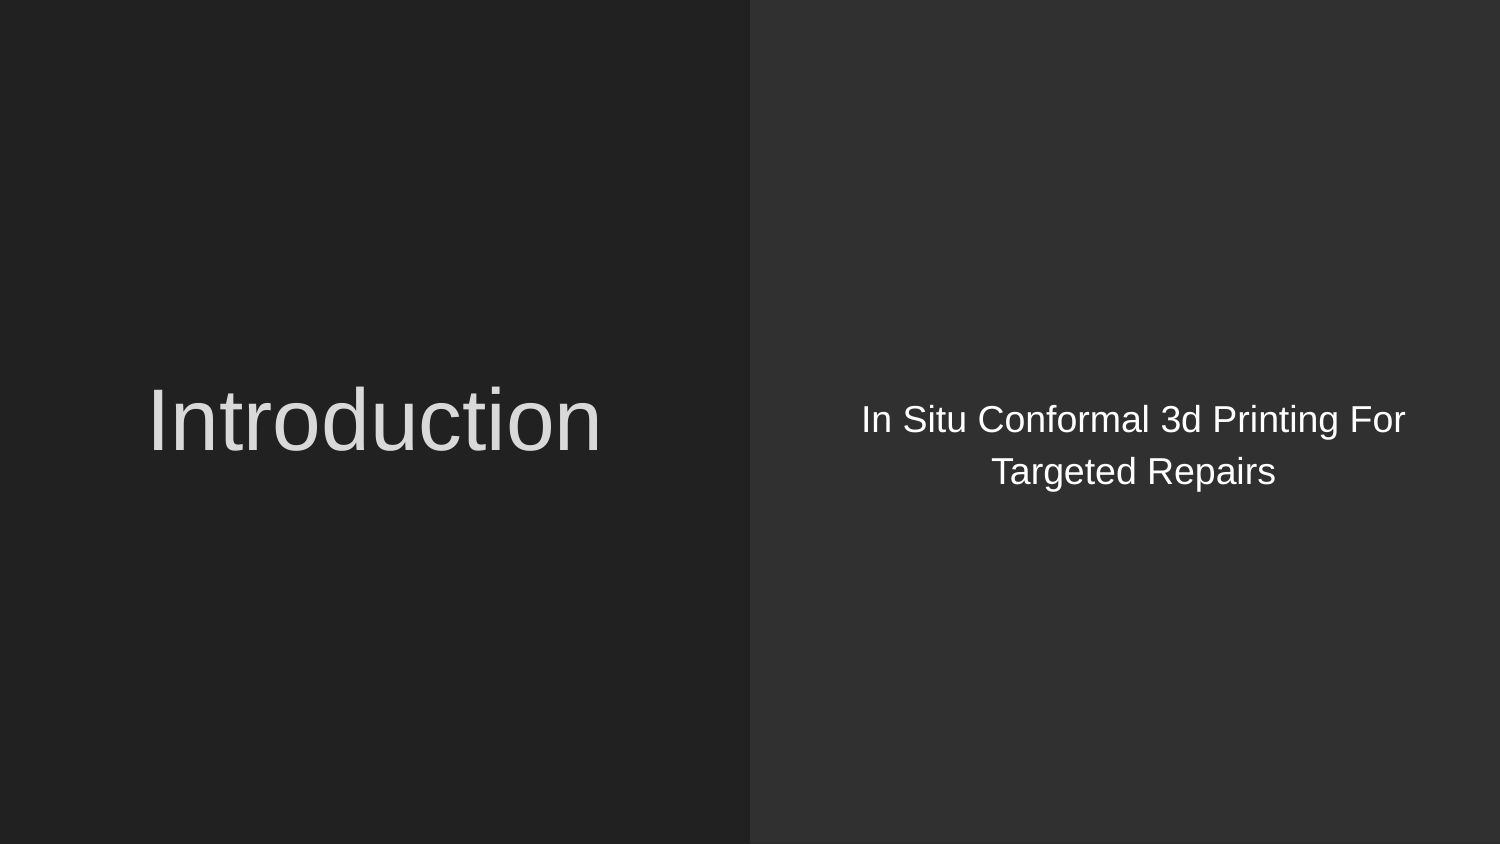

In Situ Conformal 3d Printing For Targeted Repairs
# Introduction